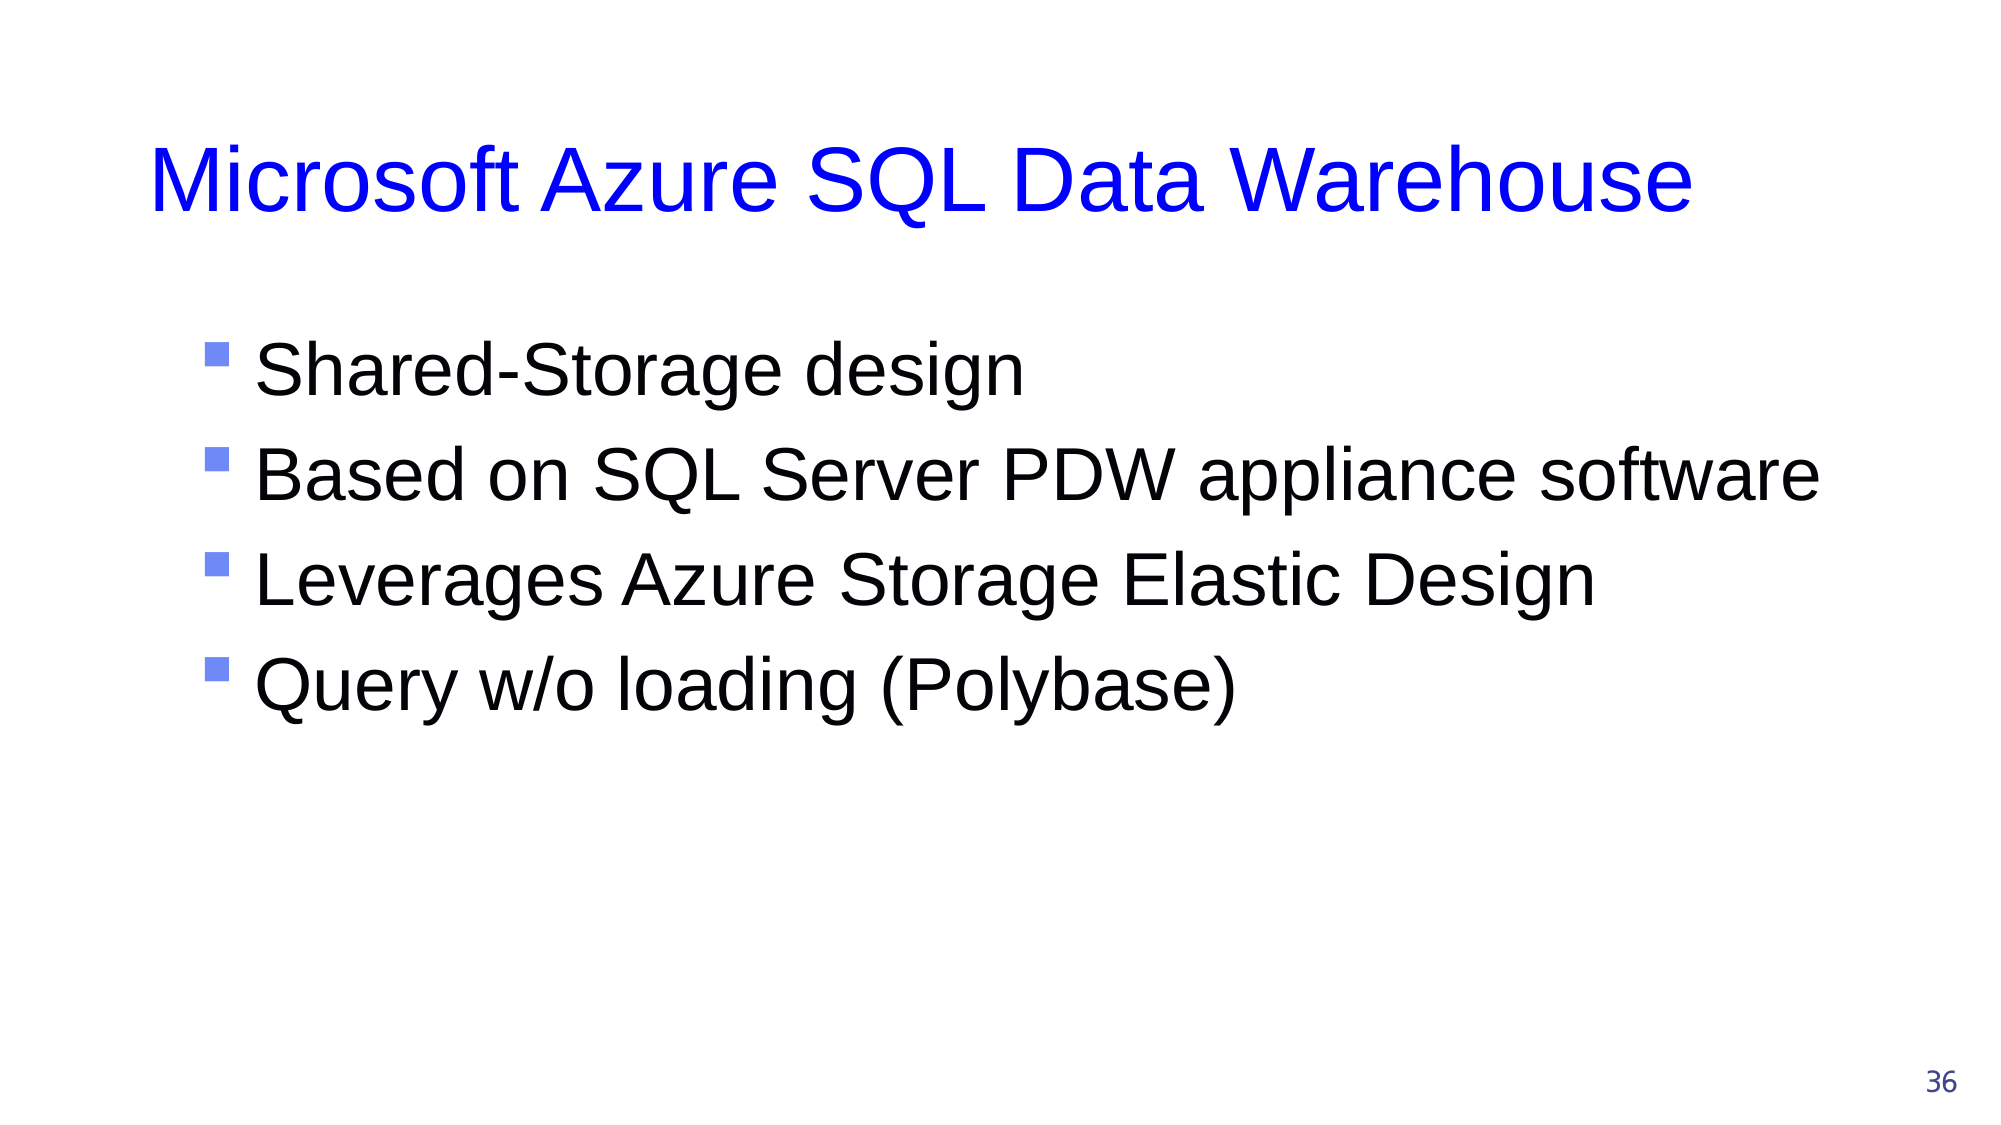

# Microsoft Azure SQL Data Warehouse
Shared-Storage design
Based on SQL Server PDW appliance software
Leverages Azure Storage Elastic Design
Query w/o loading (Polybase)
36